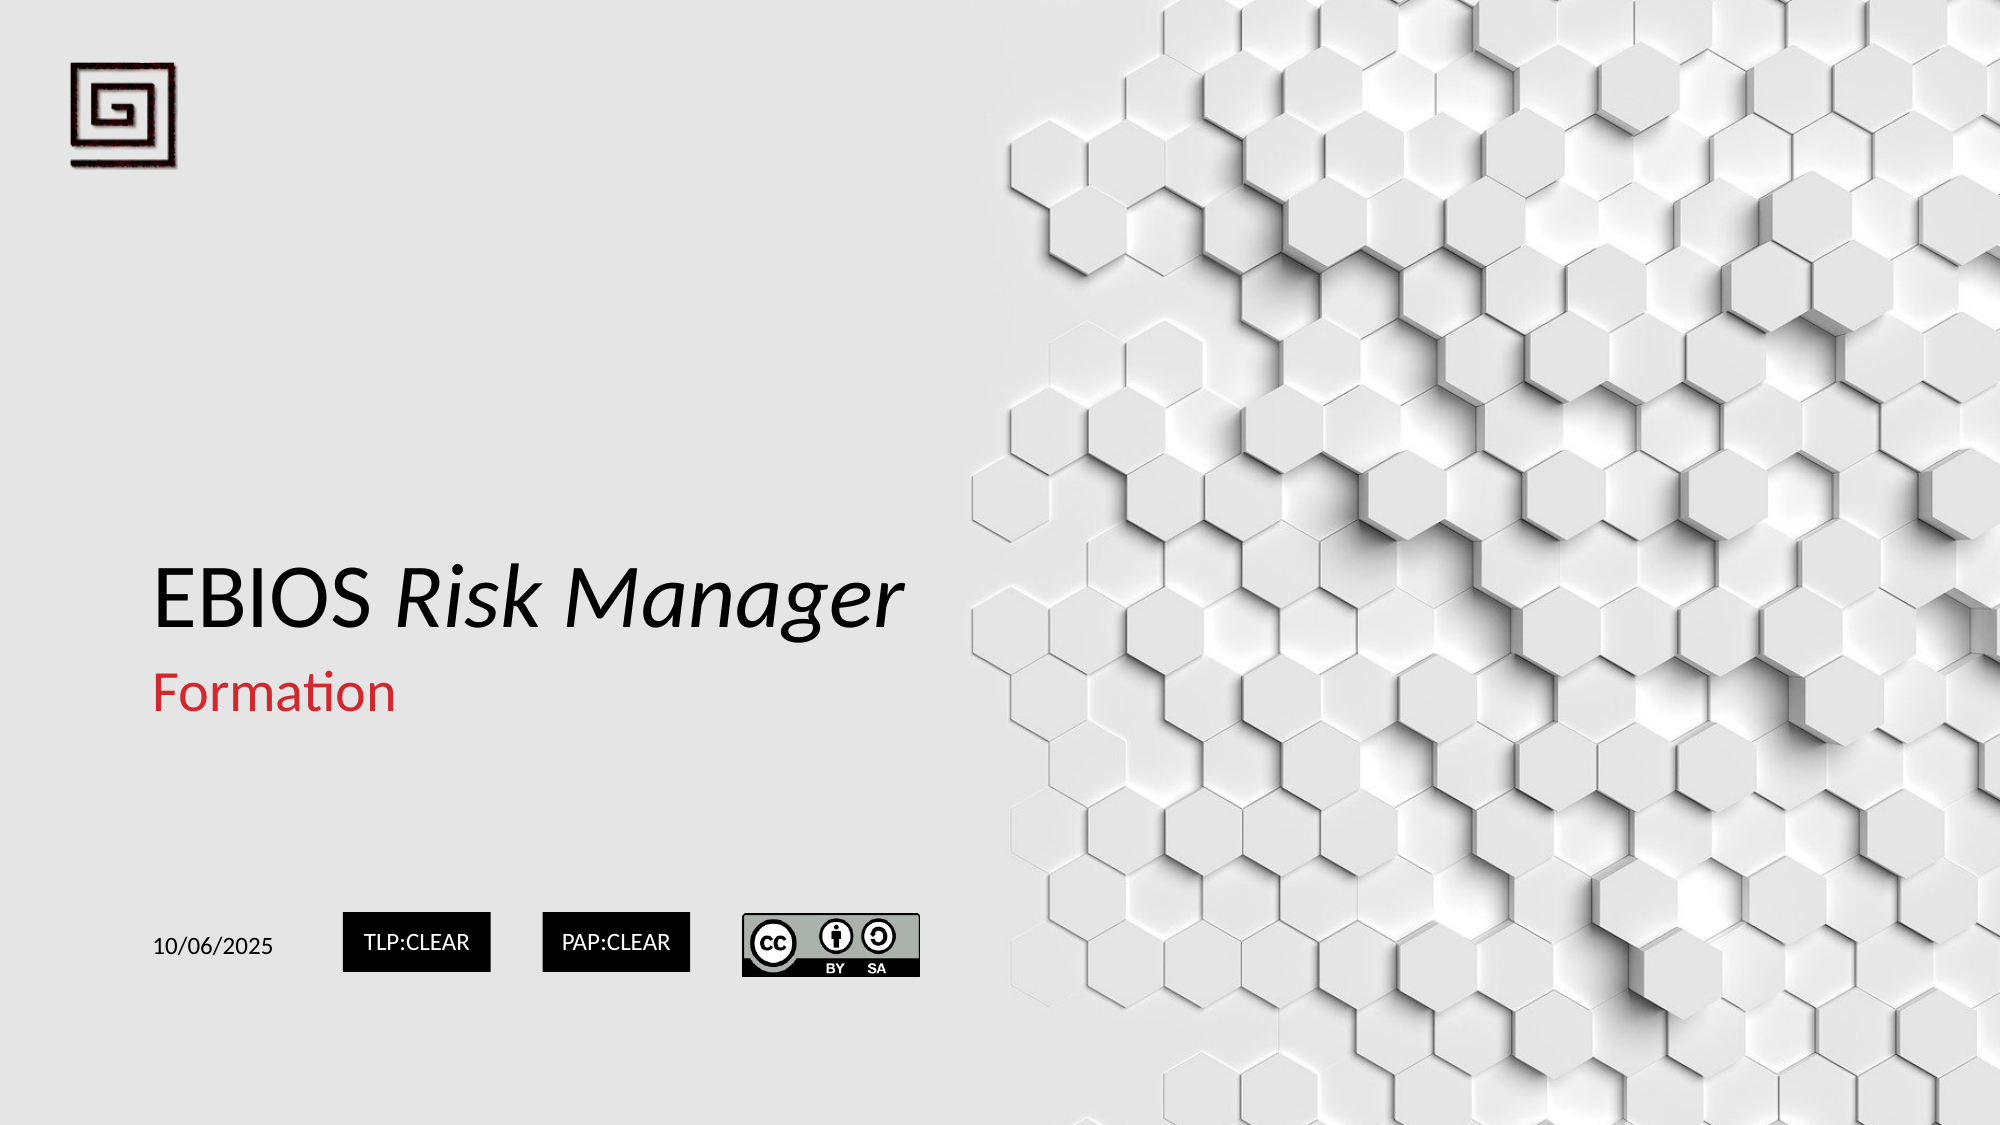

EBIOS Risk Manager
# Formation
TLP:CLEAR
PAP:CLEAR
10/06/2025